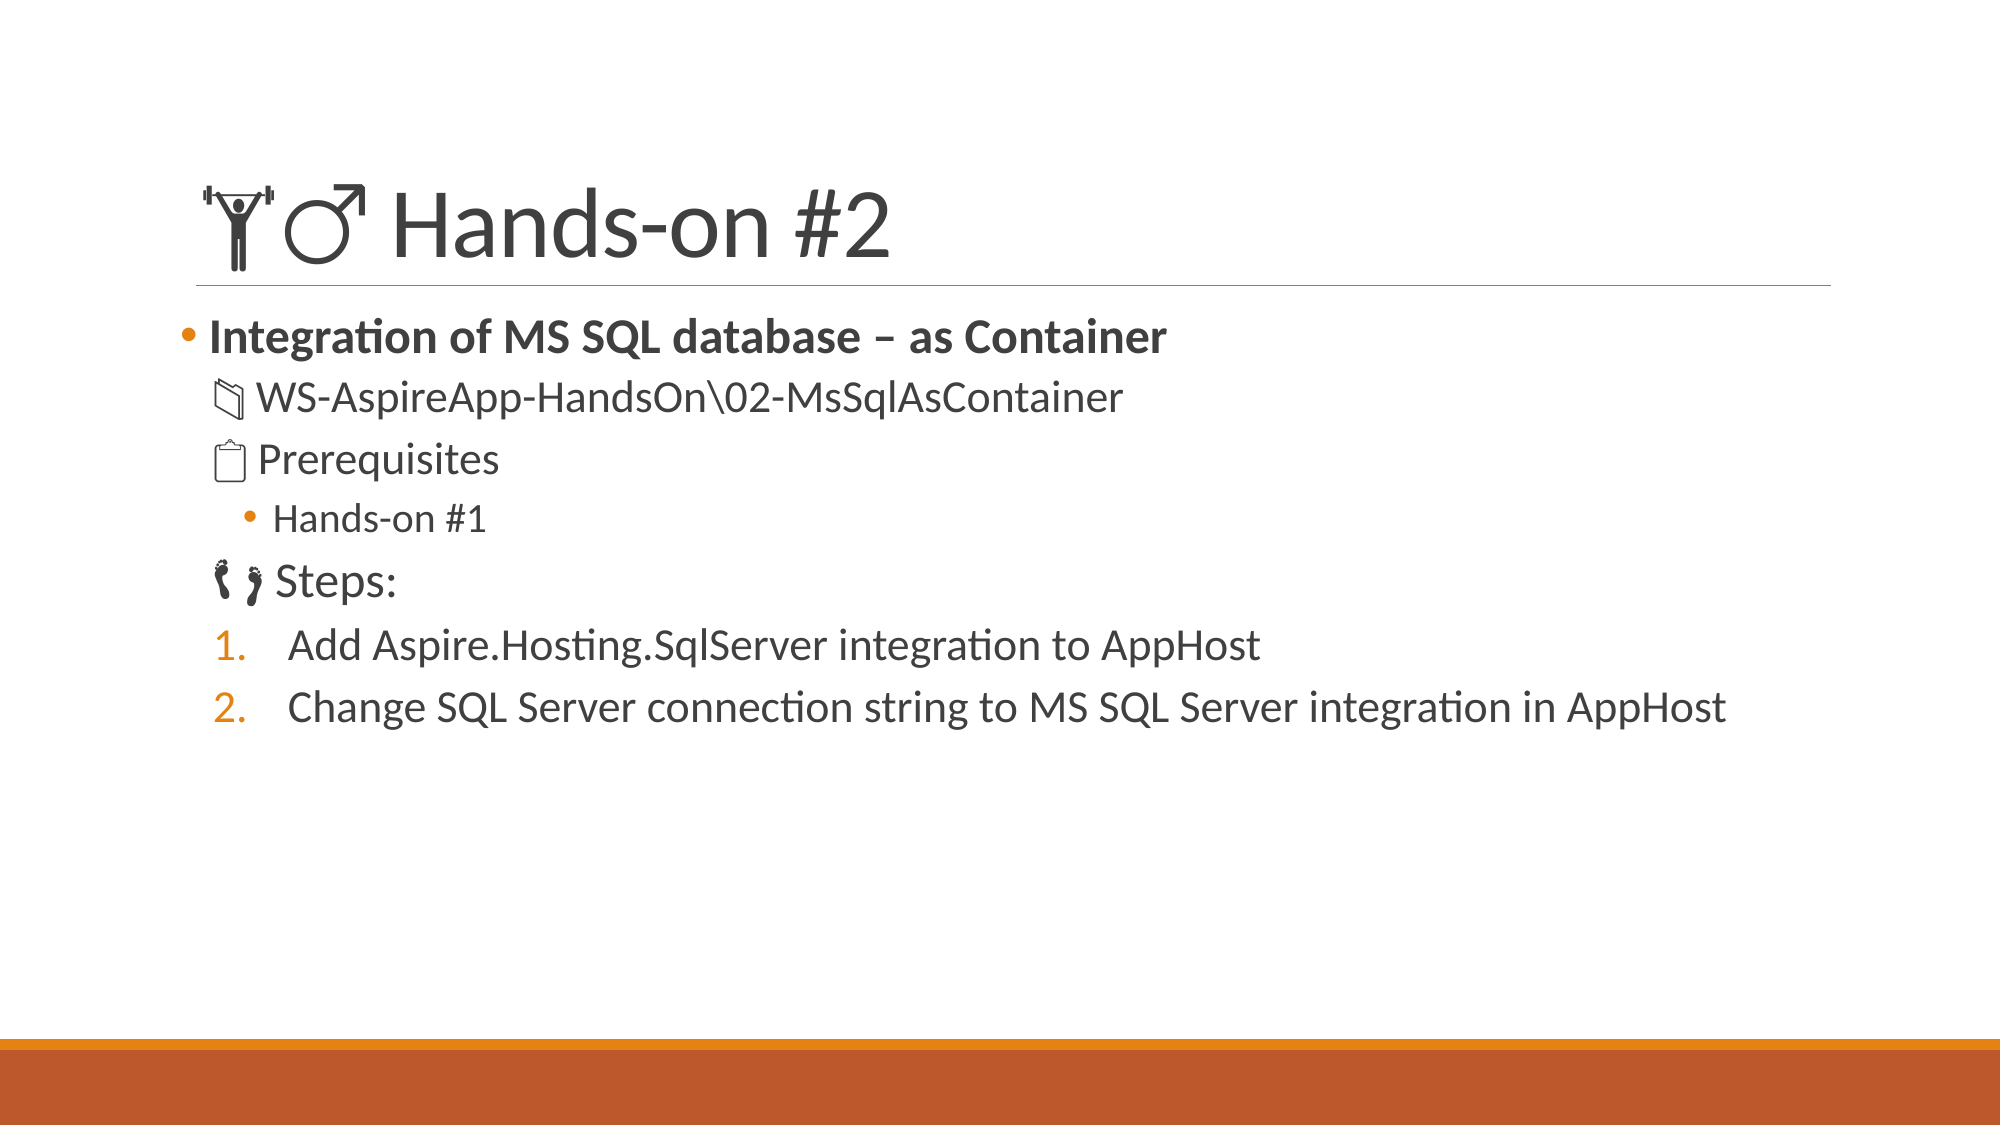

# 🏋️‍♂️ Hands-on #2
 Integration of MS SQL database – as Container
📁 WS-AspireApp-HandsOn\02-MsSqlAsContainer
📋 Prerequisites
Hands-on #1
👣 Steps:
Add Aspire.Hosting.SqlServer integration to AppHost
Change SQL Server connection string to MS SQL Server integration in AppHost